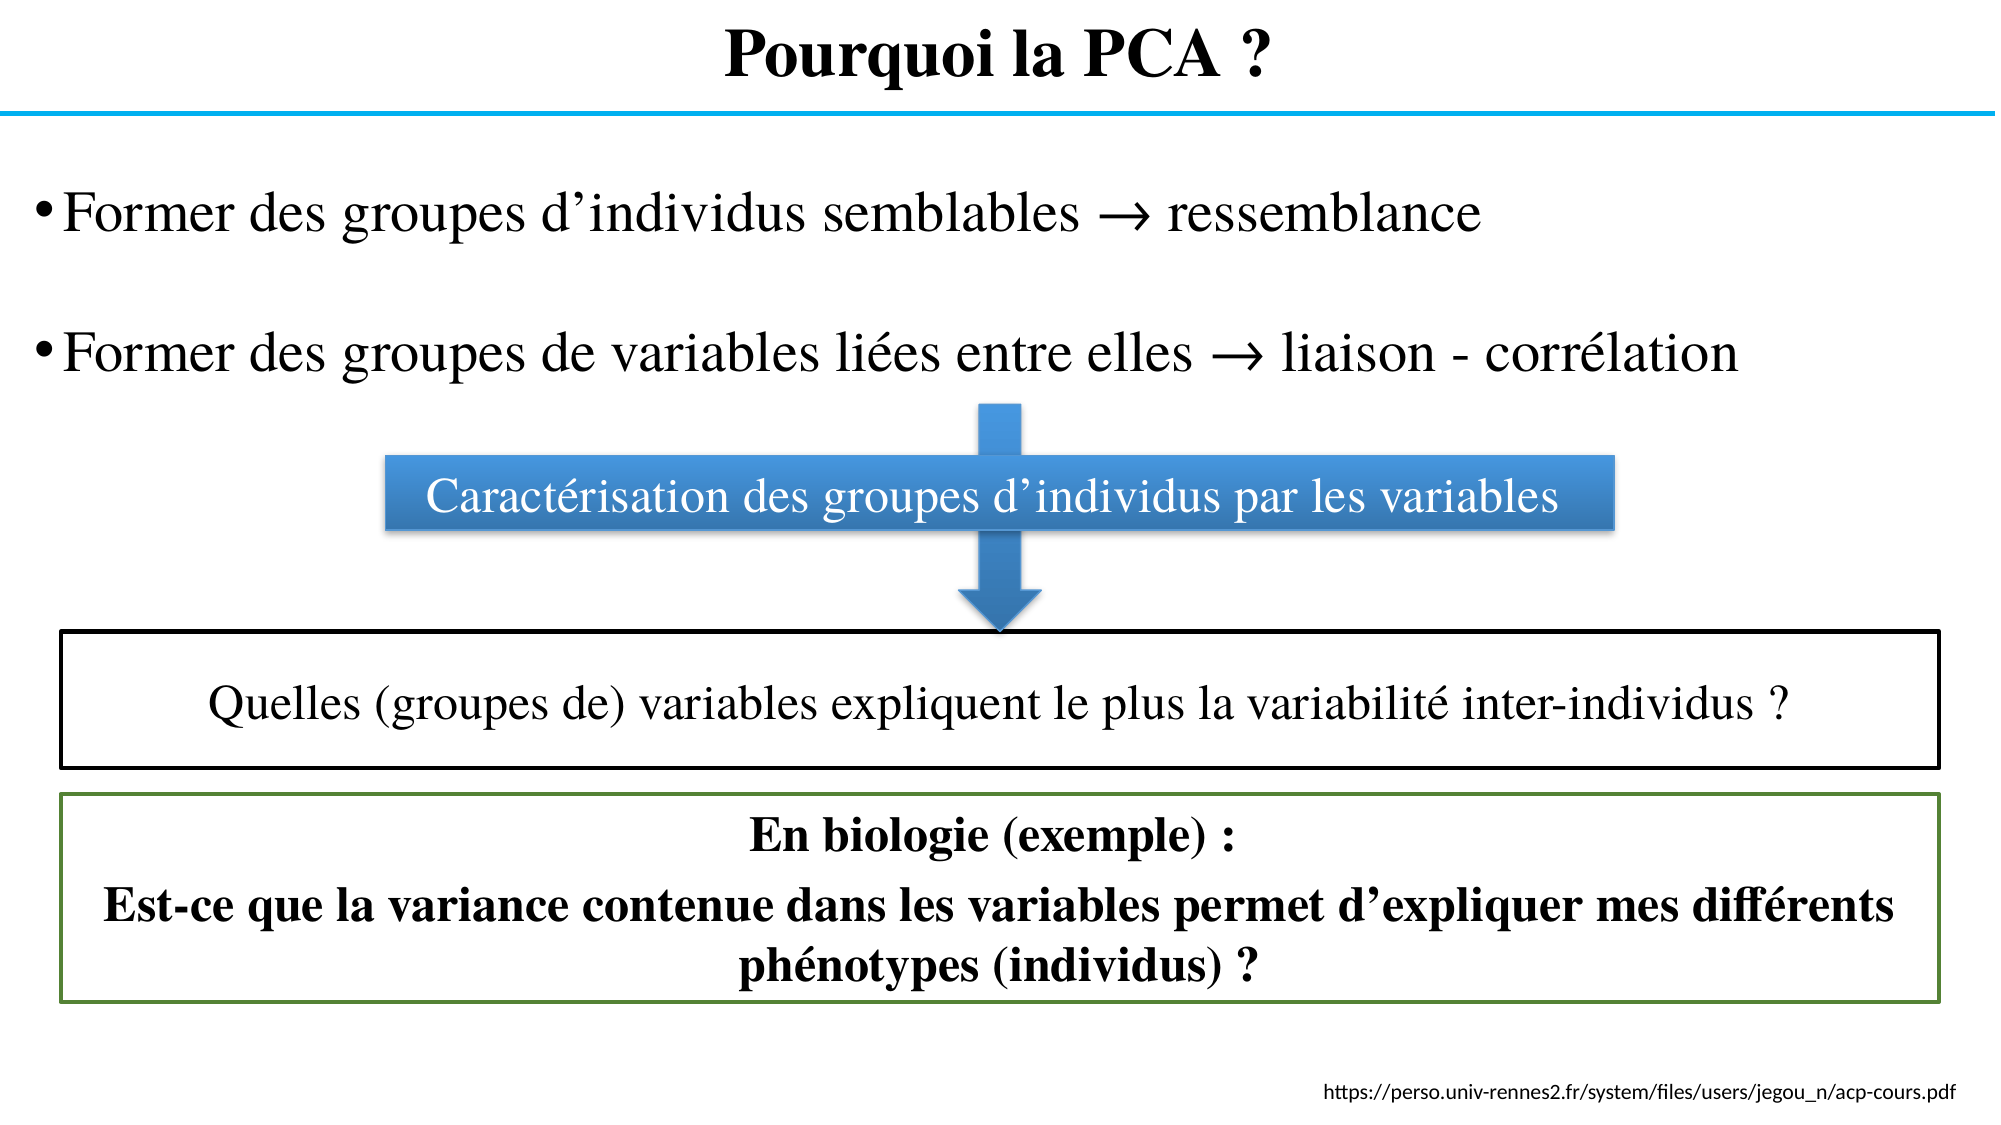

# Pourquoi la PCA ?
Former des groupes d’individus semblables → ressemblance

Former des groupes de variables liées entre elles → liaison - corrélation

Caractérisation des groupes d’individus par les variables
Quelles (groupes de) variables expliquent le plus la variabilité inter-individus ?
En biologie (exemple) :
Est-ce que la variance contenue dans les variables permet d’expliquer mes différents phénotypes (individus) ?
https://perso.univ-rennes2.fr/system/files/users/jegou_n/acp-cours.pdf